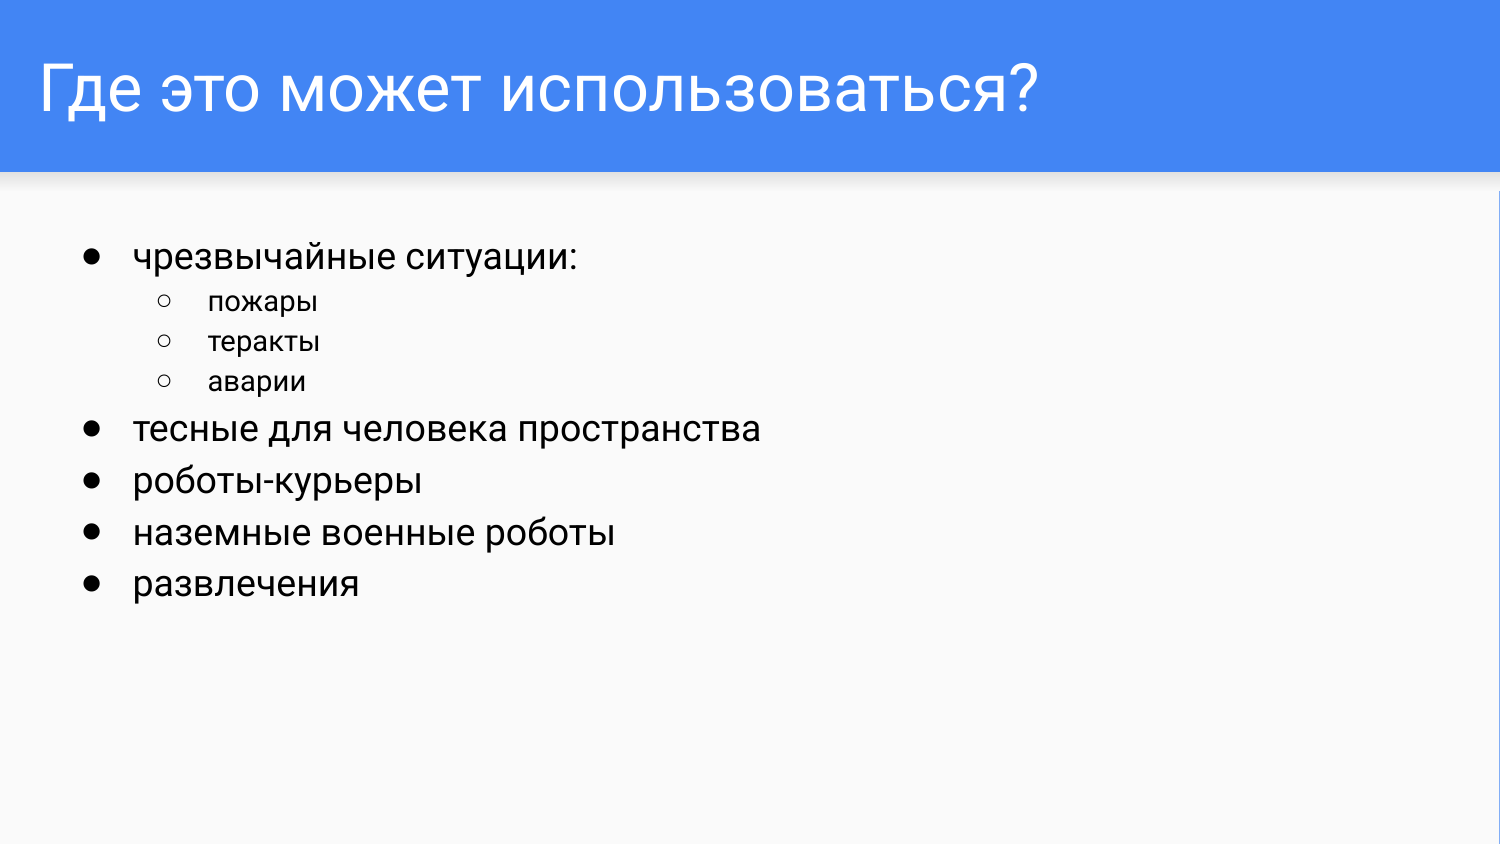

# Где это может использоваться?
чрезвычайные ситуации:
пожары
теракты
аварии
тесные для человека пространства
роботы-курьеры
наземные военные роботы
развлечения